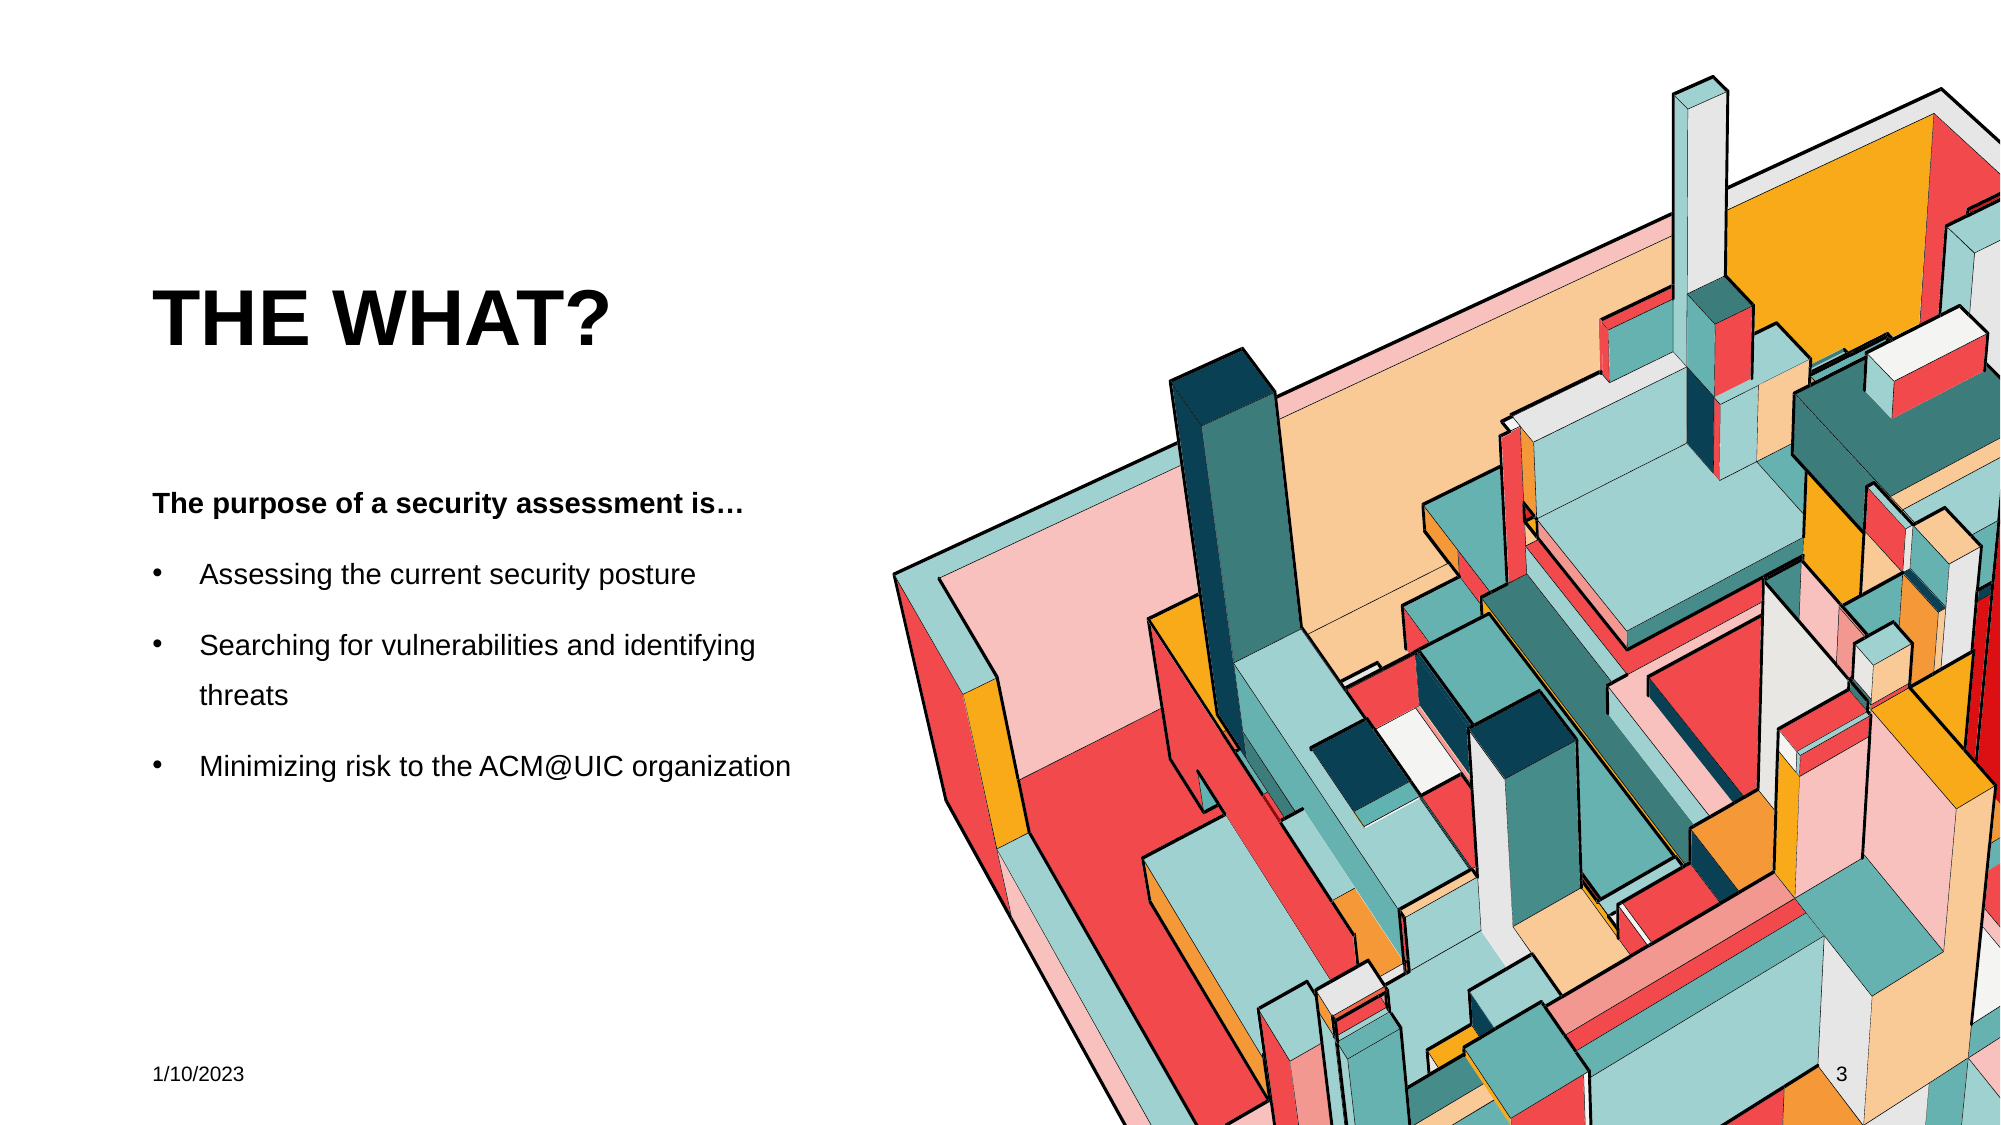

# The What?
The purpose of a security assessment is…
Assessing the current security posture
Searching for vulnerabilities and identifying threats
Minimizing risk to the ACM@UIC organization
1/10/2023
3